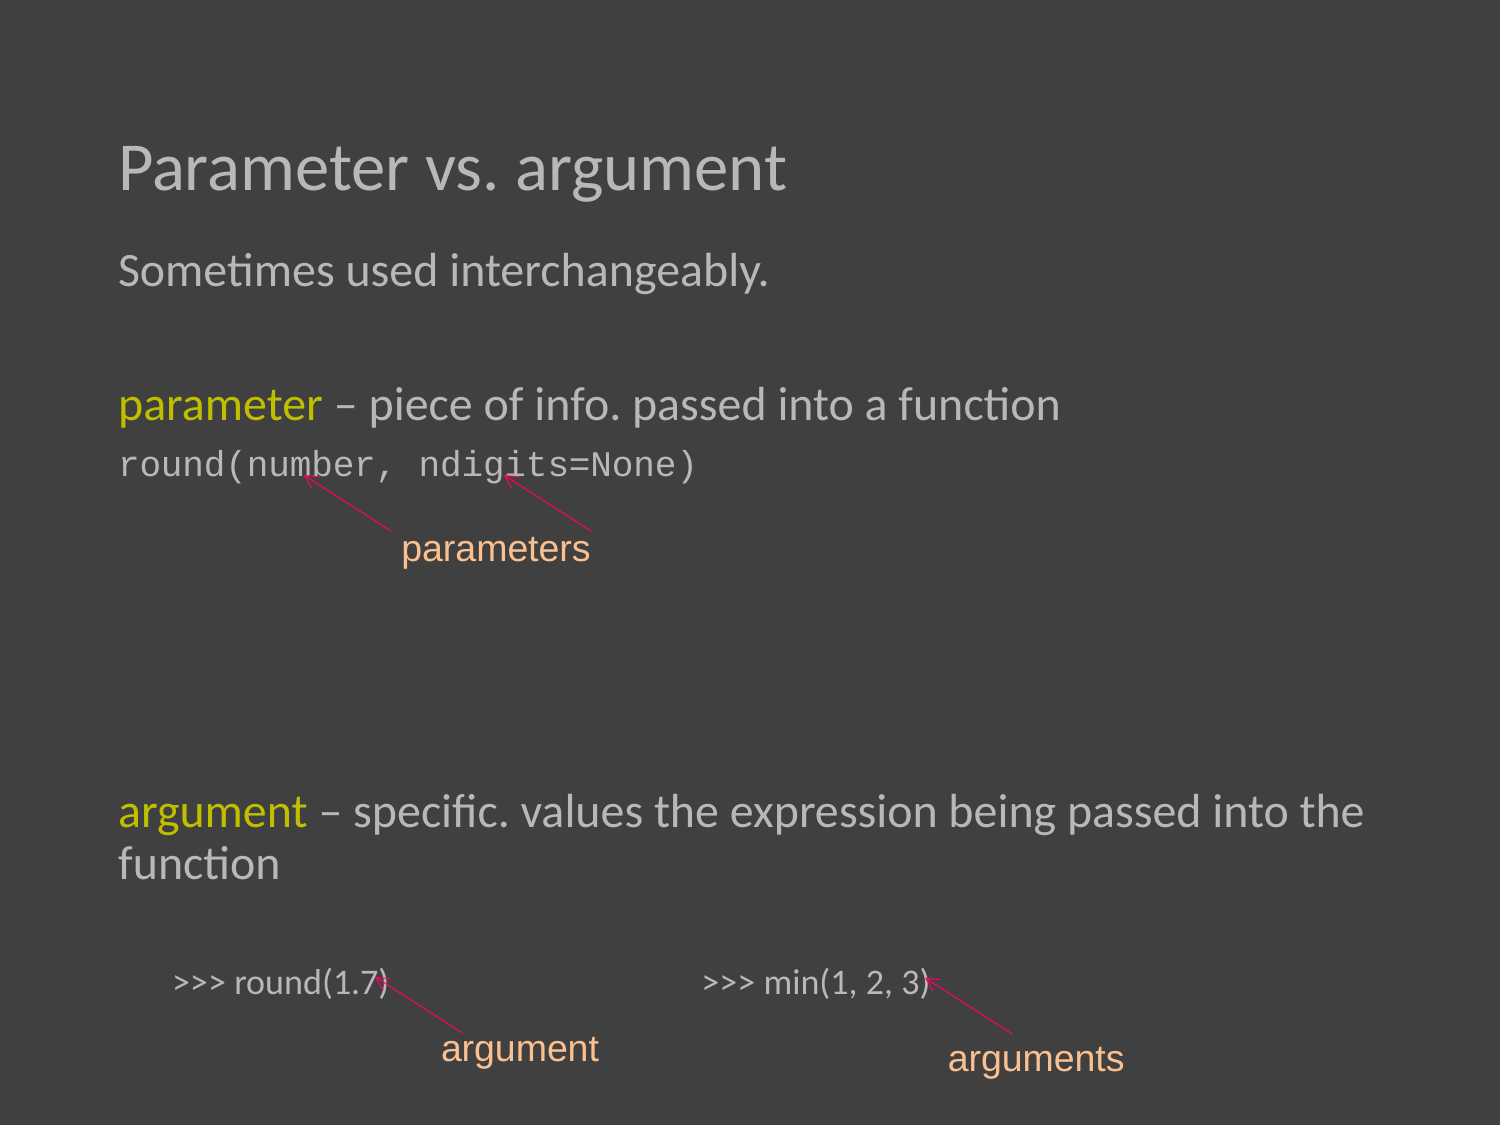

# Parameter vs. argument
Sometimes used interchangeably.

parameter – piece of info. passed into a function
round(number, ndigits=None)

argument – specific. values the expression being passed into the function

>>> round(1.7)                                      >>> min(1, 2, 3)

parameters
argument
arguments